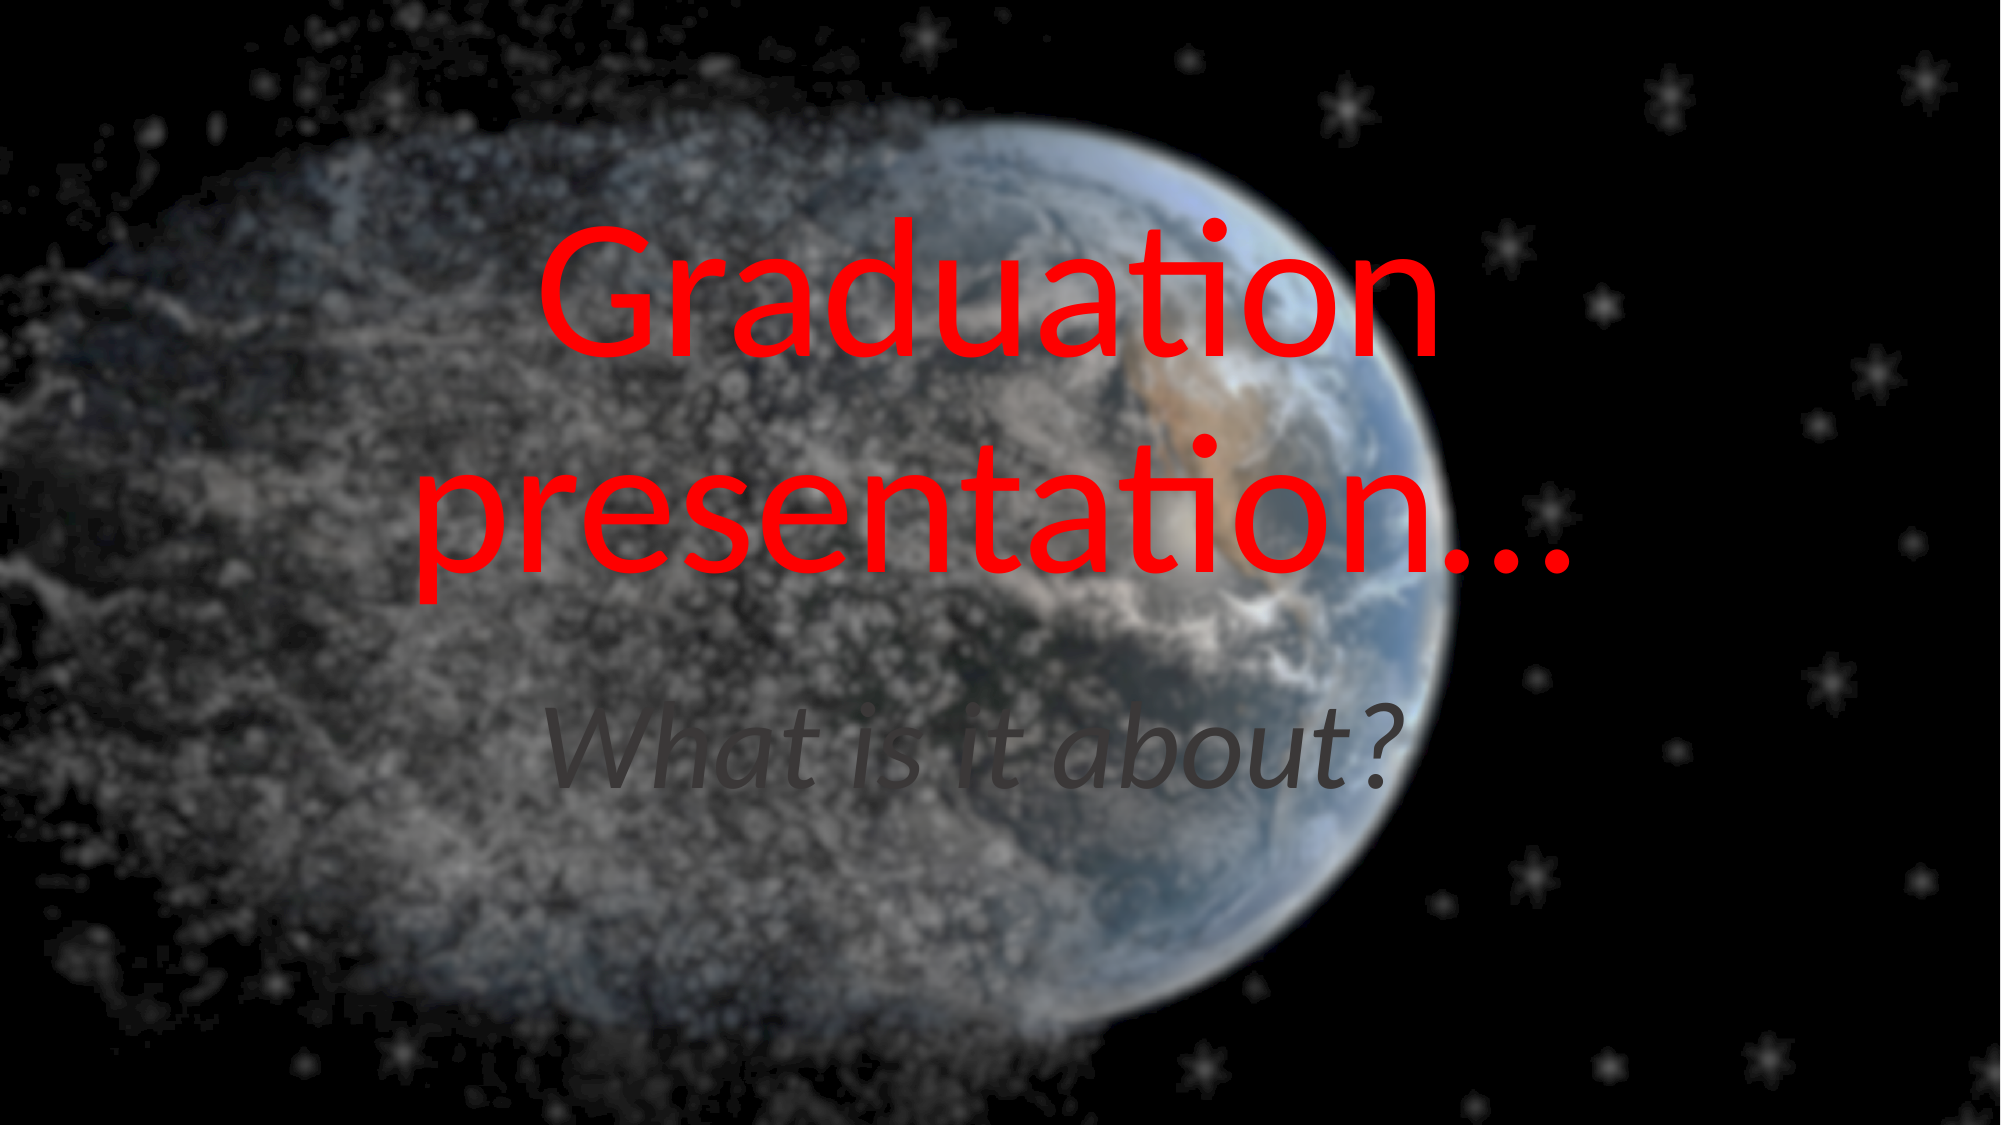

# Graduation presentation…
What is it about?